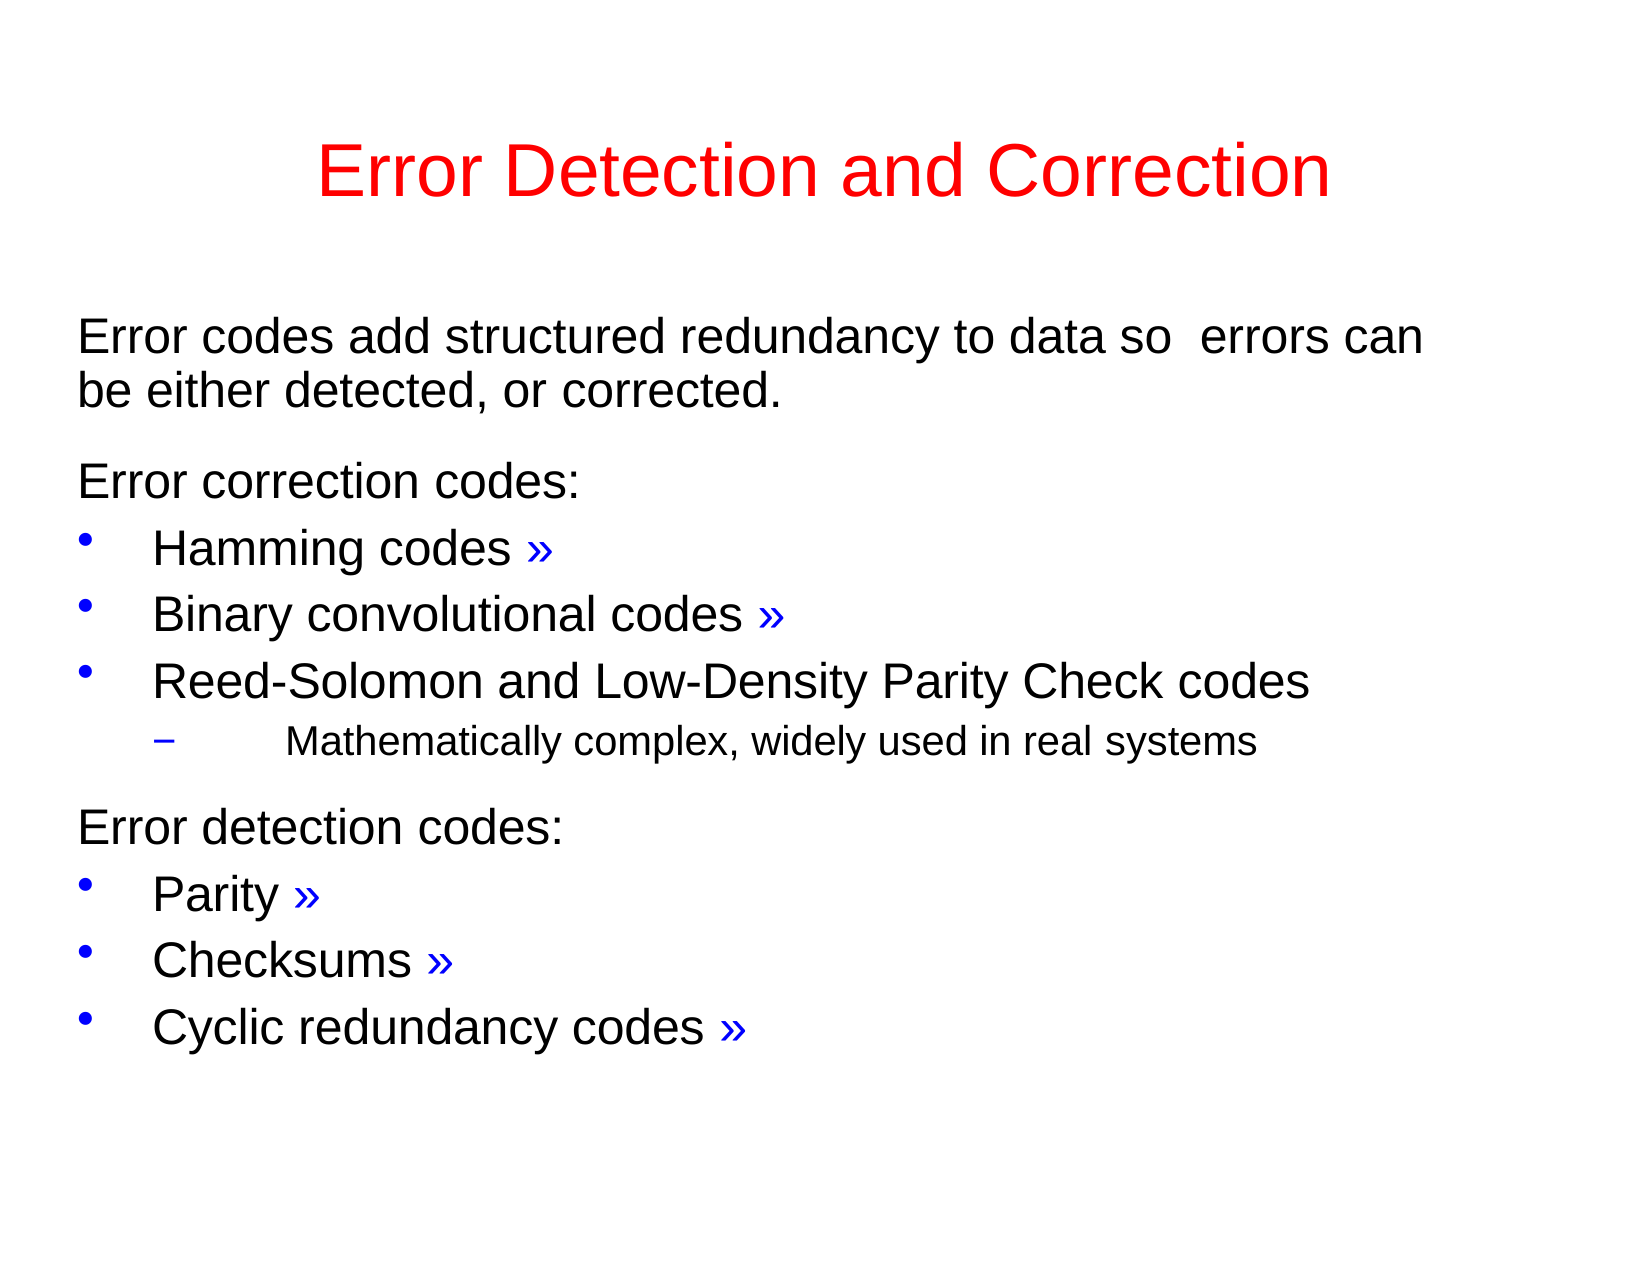

# Error Detection and Correction
Error codes add structured redundancy to data so  errors can be either detected, or corrected.
Error correction codes:
Hamming codes »
Binary convolutional codes »
Reed-Solomon and Low-Density Parity Check codes
−	Mathematically complex, widely used in real systems
Error detection codes:
Parity »
Checksums »
Cyclic redundancy codes »